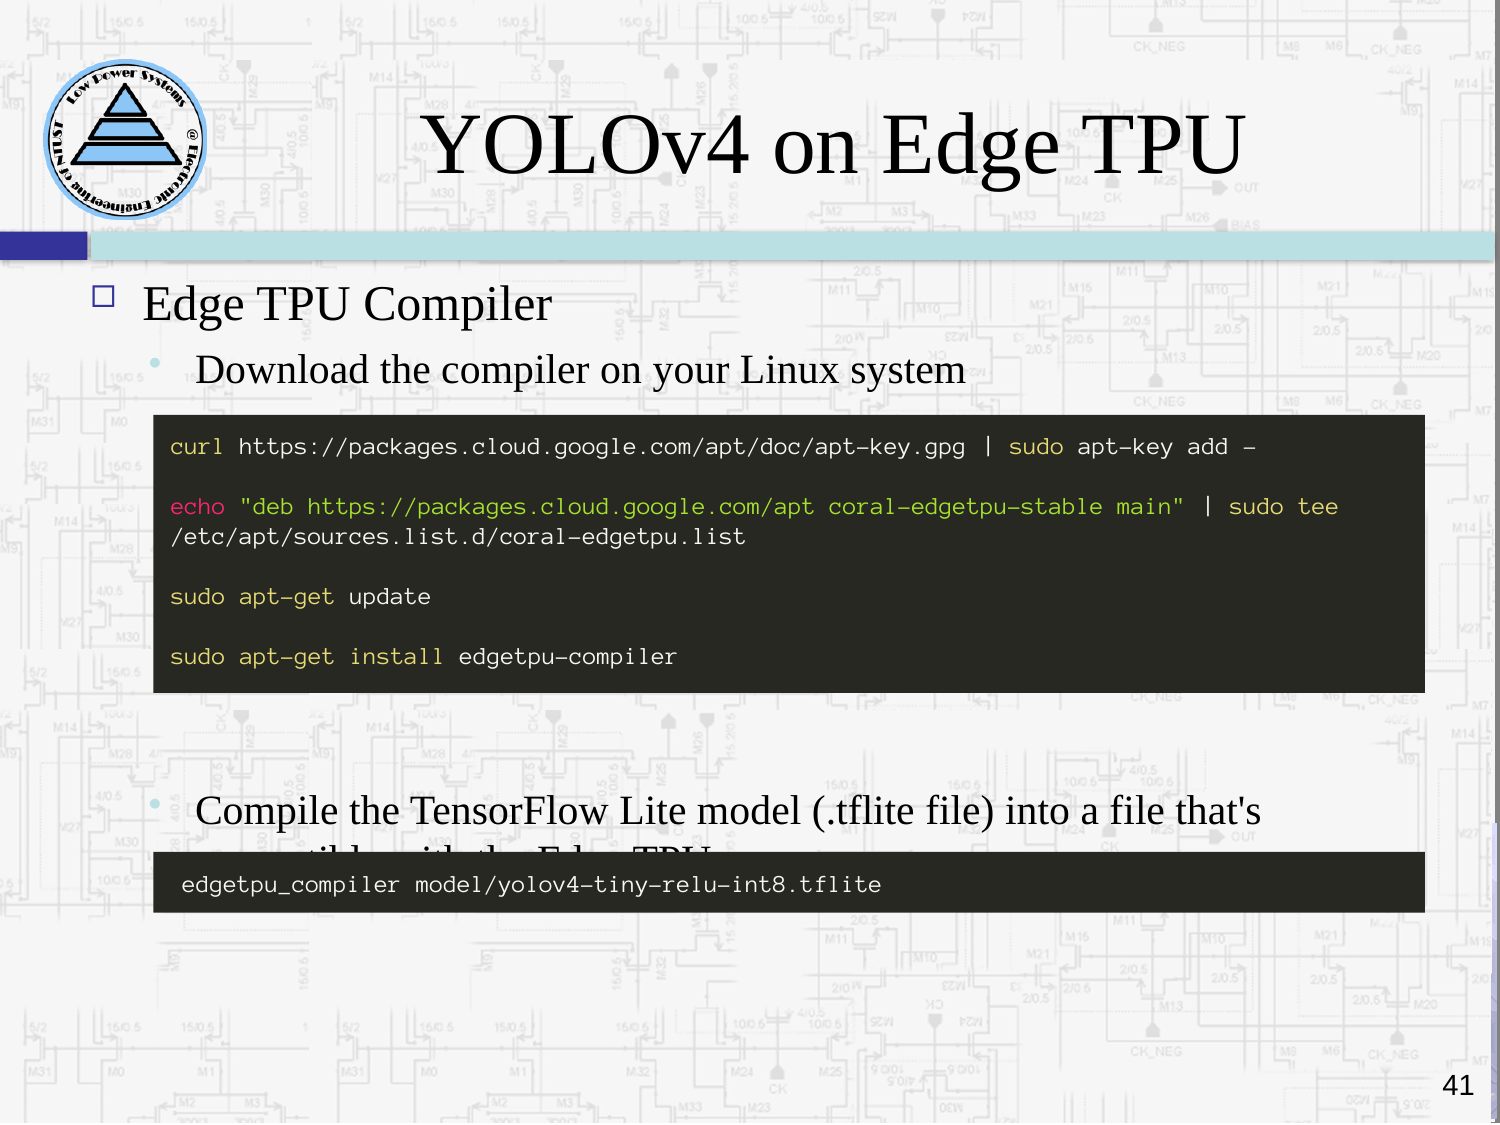

# YOLOv4 on Edge TPU
Edge TPU Compiler
Download the compiler on your Linux system

Compile the TensorFlow Lite model (.tflite file) into a file that's compatible with the Edge TPU.

curl https://packages.cloud.google.com/apt/doc/apt-key.gpg | sudo apt-key add –

echo "deb https://packages.cloud.google.com/apt coral-edgetpu-stable main" | sudo tee /etc/apt/sources.list.d/coral-edgetpu.list

sudo apt-get update

sudo apt-get install edgetpu-compiler

edgetpu_compiler model/yolov4-tiny-relu-int8.tflite
41